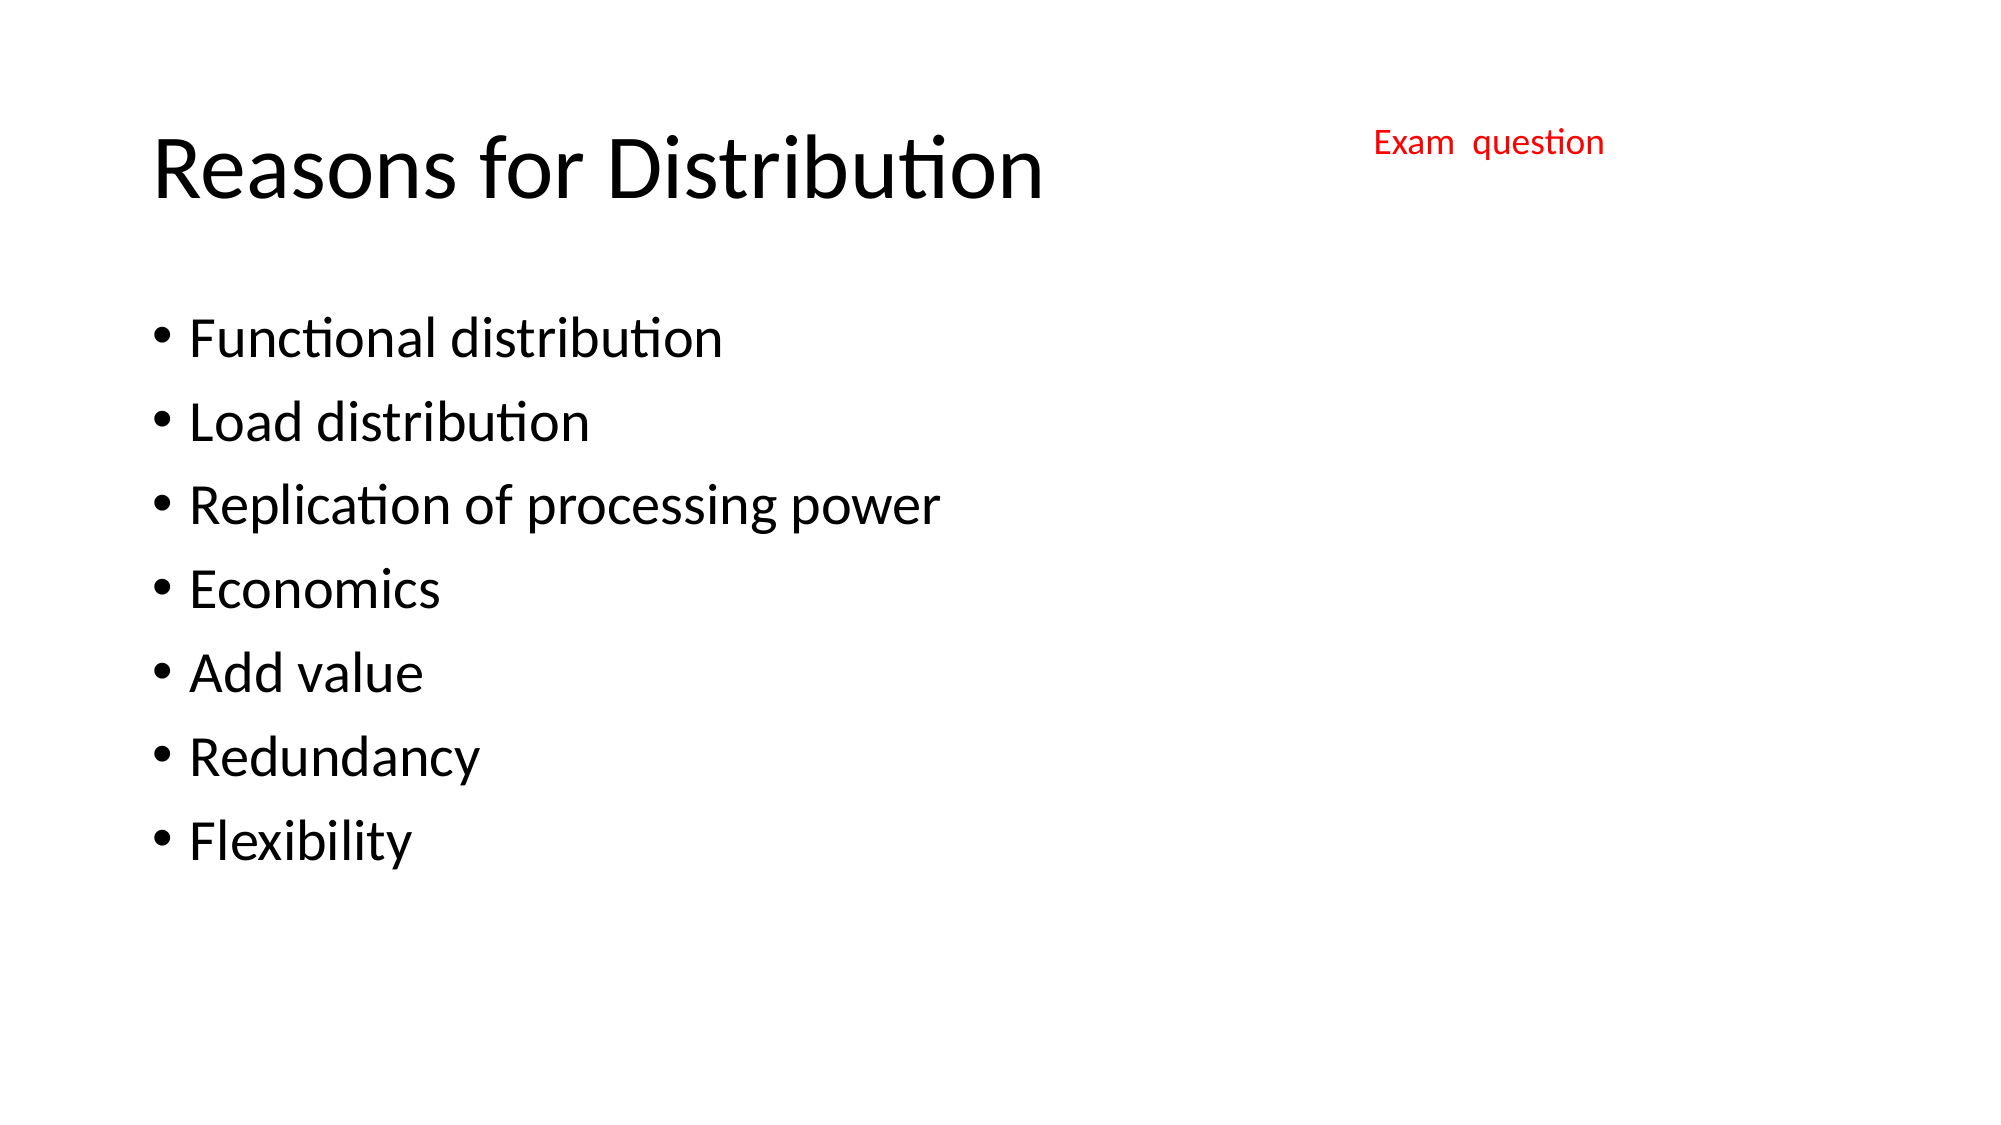

# Reasons for Distribution
Exam  question
Functional distribution
Load distribution
Replication of processing power
Economics
Add value
Redundancy
Flexibility